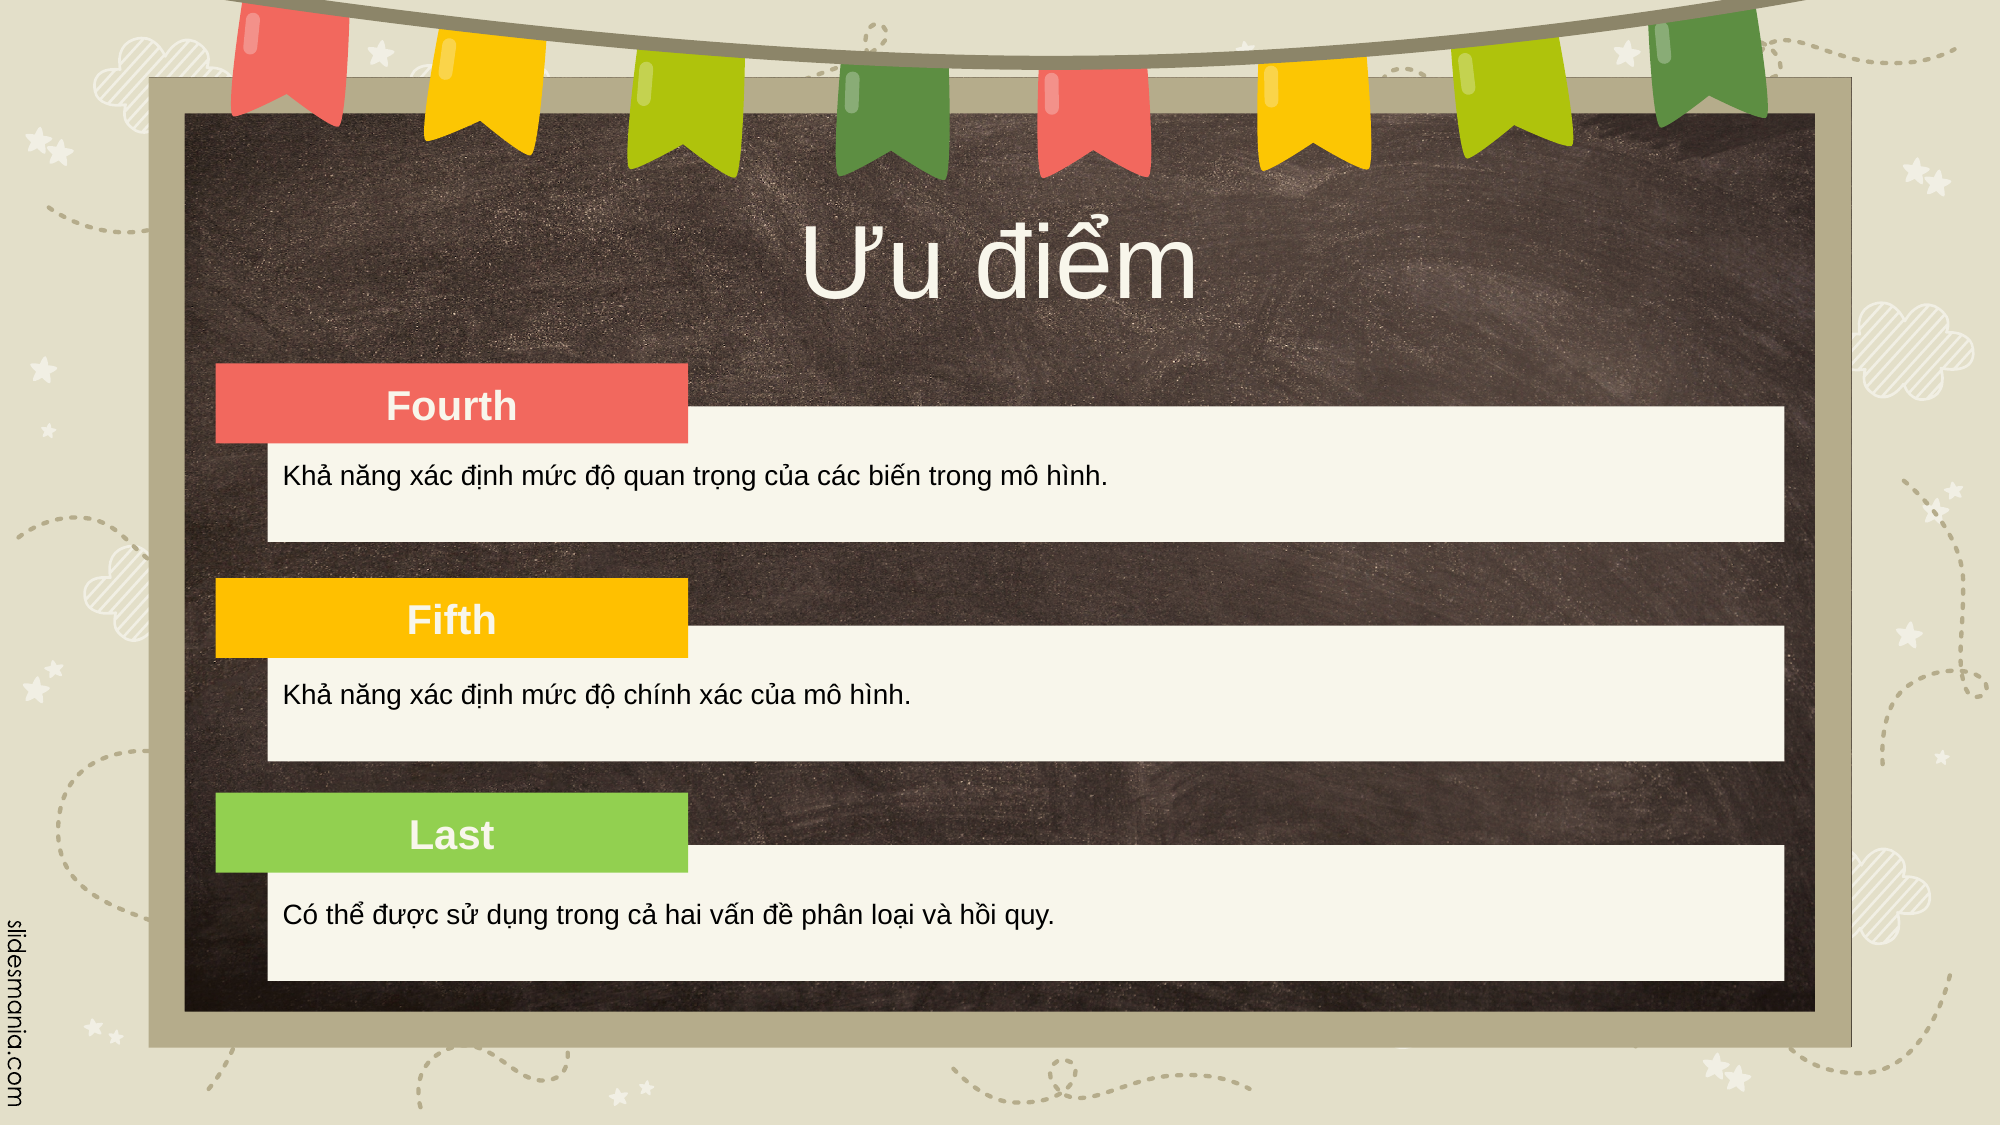

# Ưu điểm
Fourth
Khả năng xác định mức độ quan trọng của các biến trong mô hình.
Fifth
Khả năng xác định mức độ chính xác của mô hình.
Last
Có thể được sử dụng trong cả hai vấn đề phân loại và hồi quy.